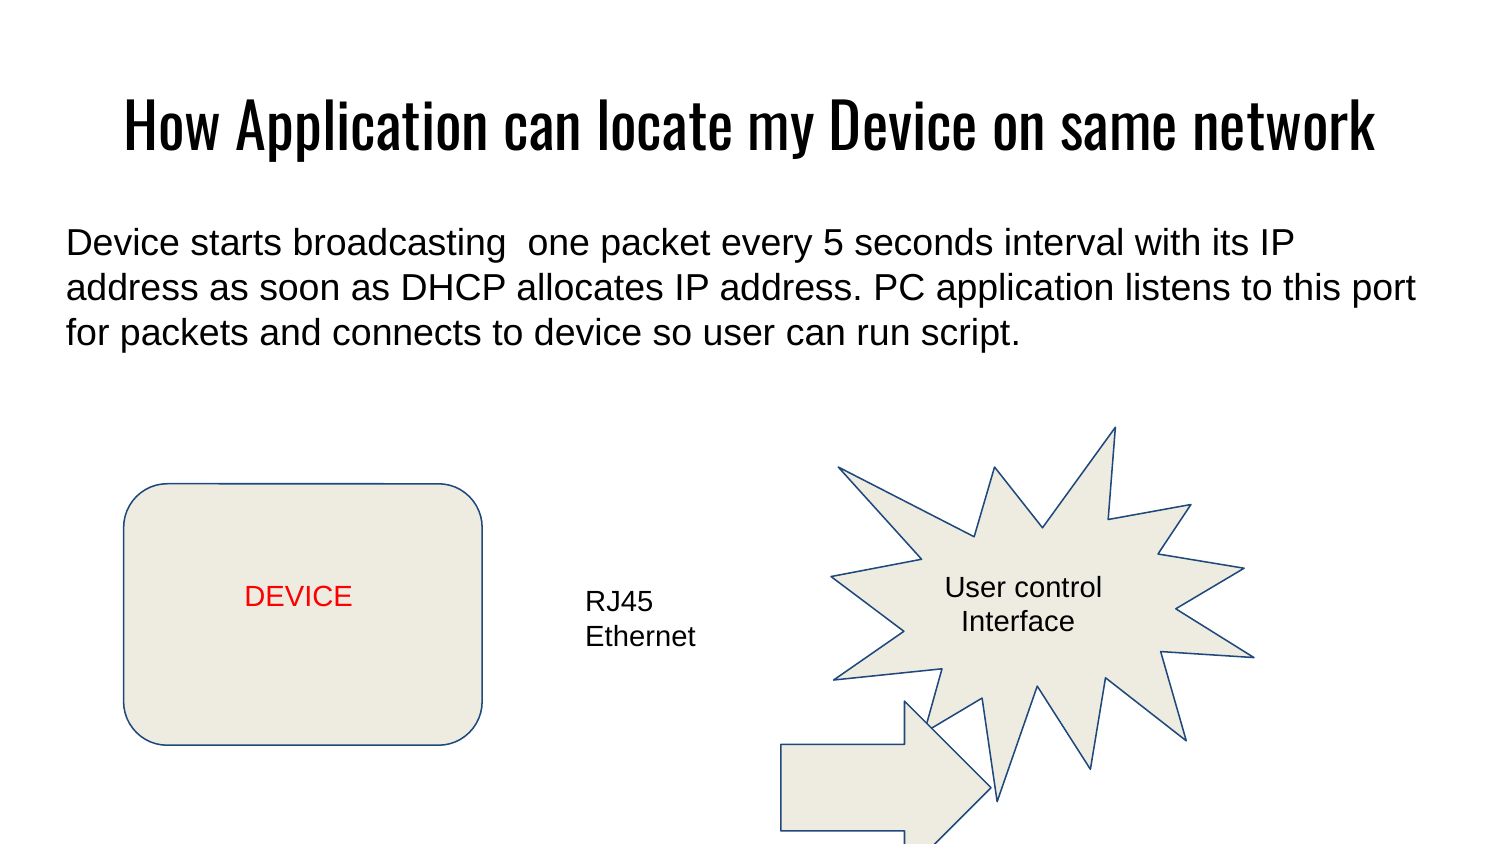

How Application can locate my Device on same network
Device starts broadcasting  one packet every 5 seconds interval with its IP address as soon as DHCP allocates IP address. PC application listens to this port for packets and connects to device so user can run script.
 User control
   Interface
DEVICE

RJ45 Ethernet